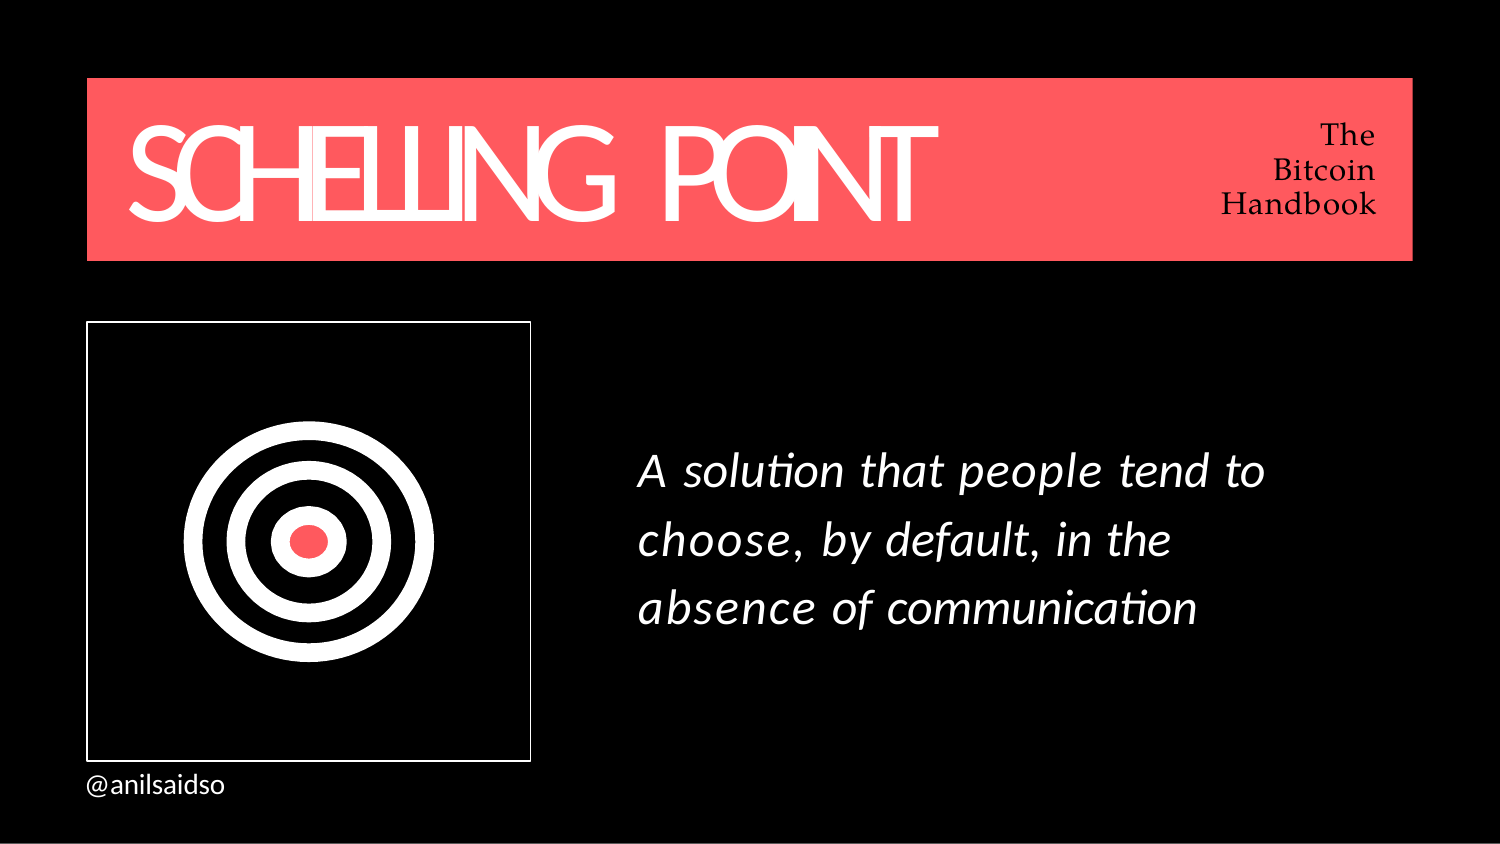

# SCHELLING POINT

The Bitcoin Handbook

A solution that people tend to choose, by default, in the absence of communication
@anilsaidso